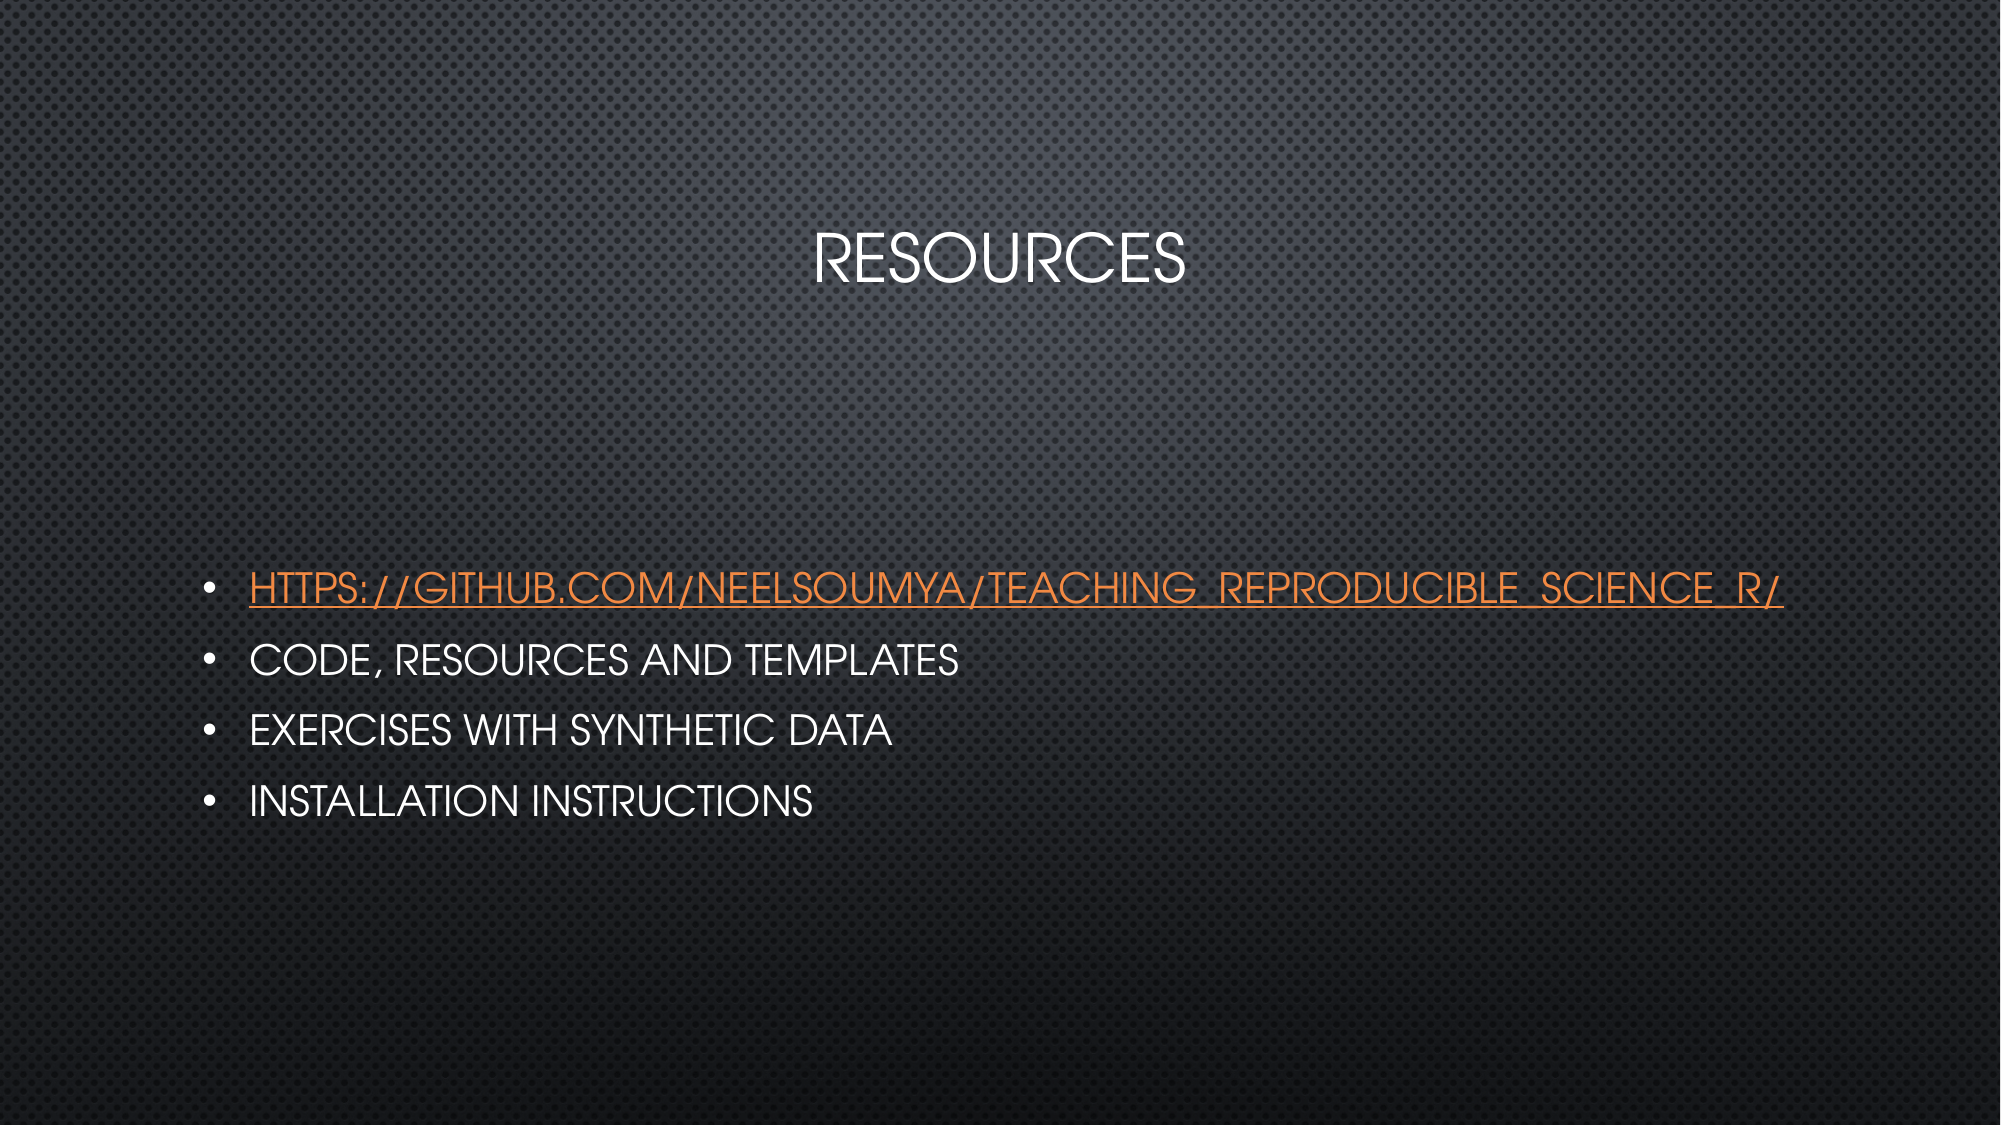

# RESOURCES
https://github.com/neelsoumya/teaching_reproducible_science_R/
Code, resources and templates
EXERCISES with synthetic data
Installation instructions